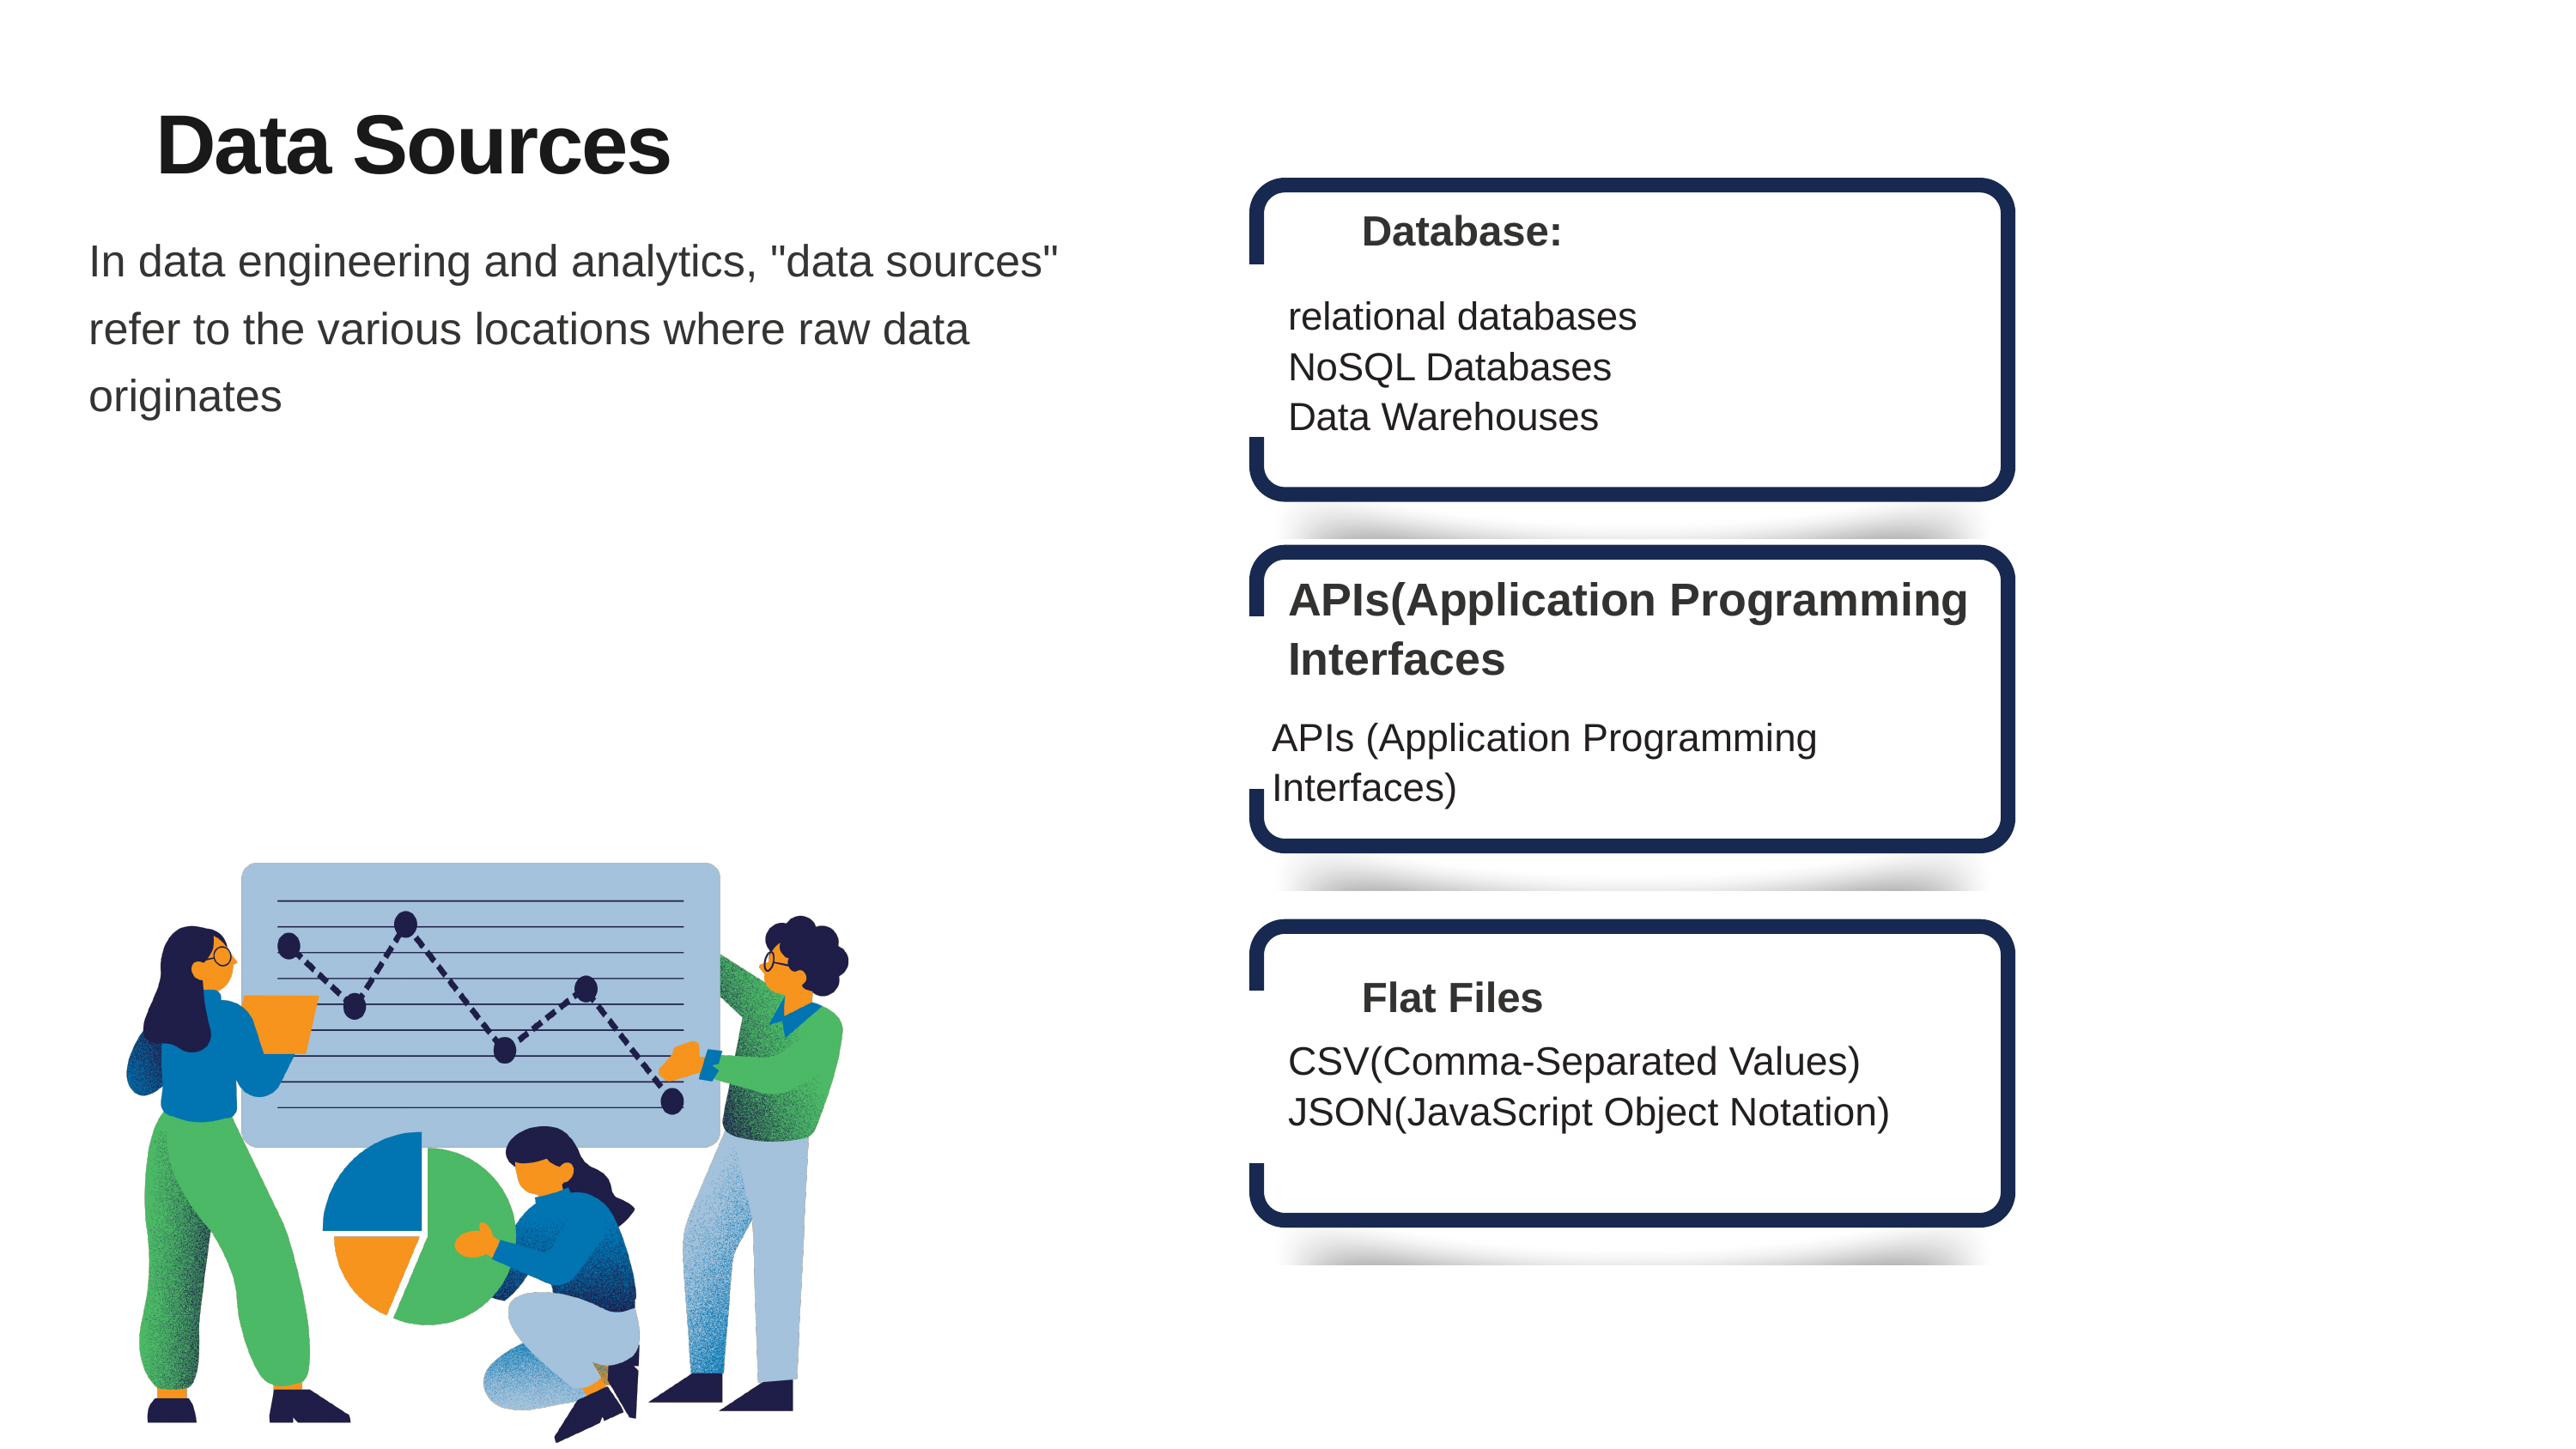

Data Sources

Database:
In data engineering and analytics, "data sources" refer to the various locations where raw data originates

relational databases
NoSQL Databases
Data Warehouses

APIs(Application Programming Interfaces

APIs (Application Programming Interfaces)

Flat Files

CSV(Comma-Separated Values)
JSON(JavaScript Object Notation)